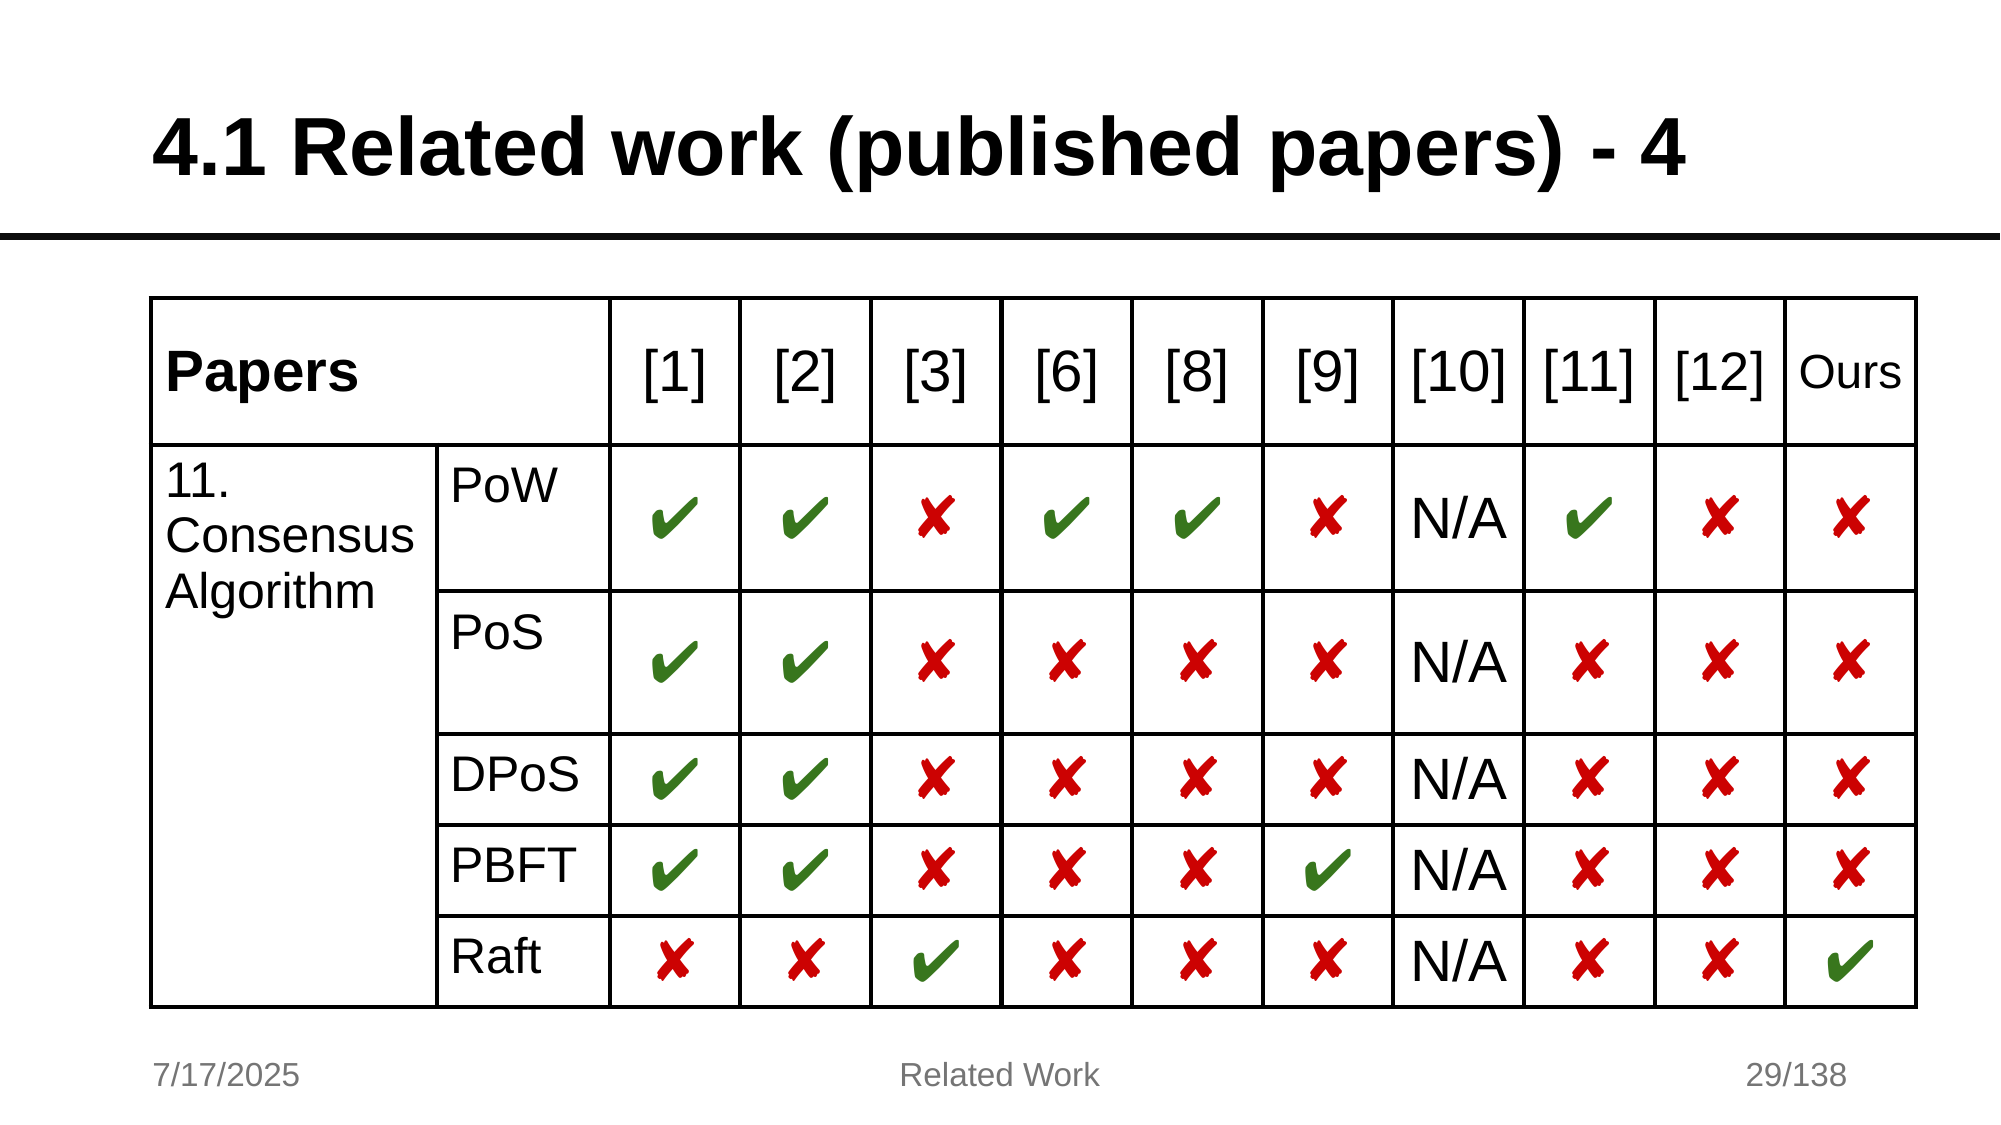

# 4.1 Related work (published papers) - 4
| Papers |  | [1] | [2] | [3] | [6] | [8] | [9] | [10] | [11] | [12] | Ours |
| --- | --- | --- | --- | --- | --- | --- | --- | --- | --- | --- | --- |
| 11. Consensus Algorithm | PoW | ✔ | ✔ | ✘ | ✔ | ✔ | ✘ | N/A | ✔ | ✘ | ✘ |
|  | PoS | ✔ | ✔ | ✘ | ✘ | ✘ | ✘ | N/A | ✘ | ✘ | ✘ |
|  | DPoS | ✔ | ✔ | ✘ | ✘ | ✘ | ✘ | N/A | ✘ | ✘ | ✘ |
|  | PBFT | ✔ | ✔ | ✘ | ✘ | ✘ | ✔ | N/A | ✘ | ✘ | ✘ |
|  | Raft | ✘ | ✘ | ✔ | ✘ | ✘ | ✘ | N/A | ✘ | ✘ | ✔ |
7/17/2025
Related Work
29/138